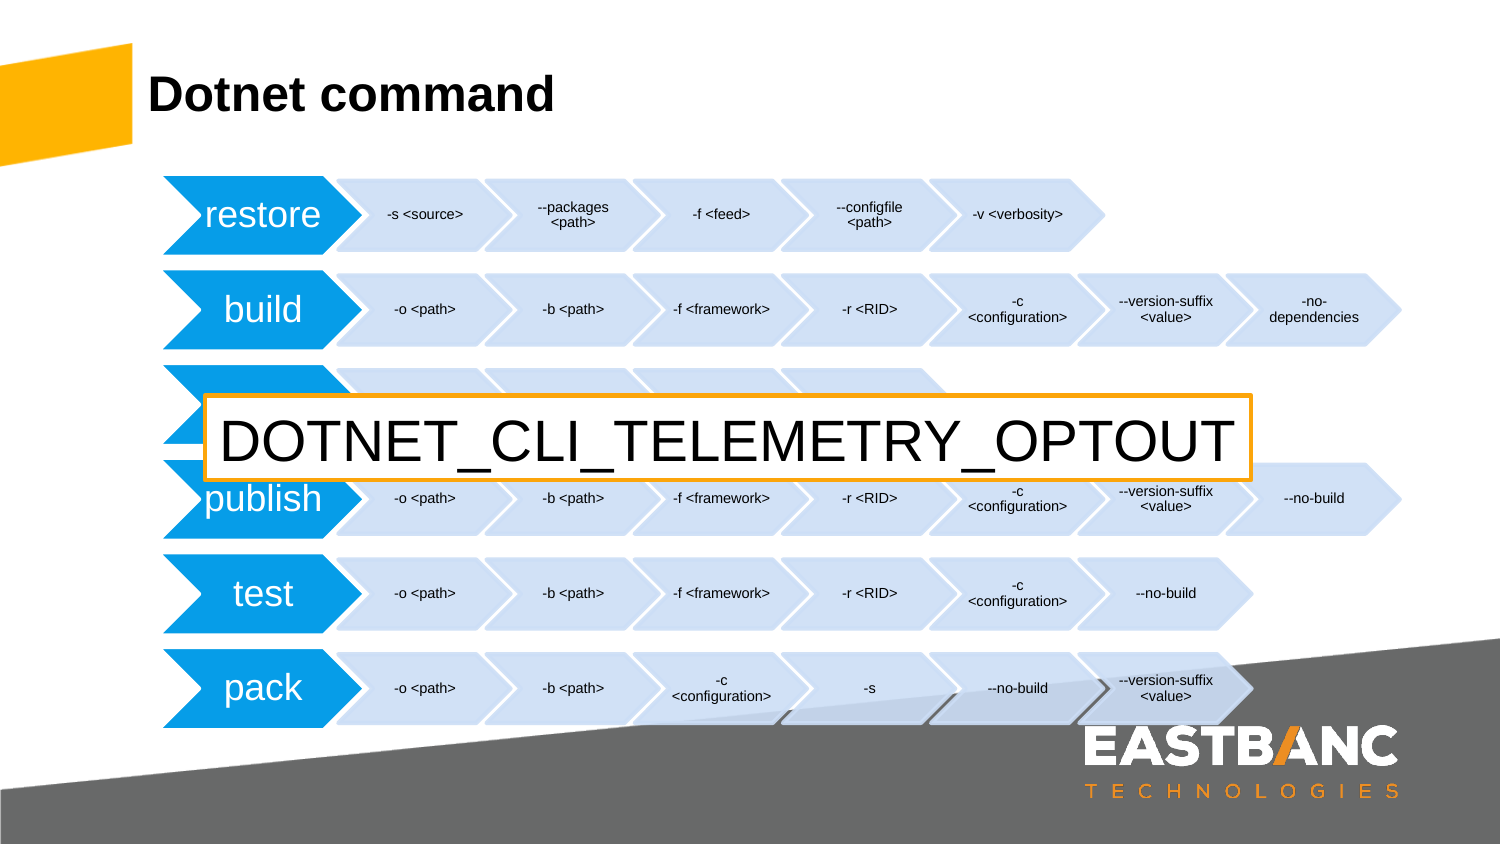

# Dotnet command
restore
-s <source>
--packages <path>
-f <feed>
--configfile <path>
-v <verbosity>
build
-o <path>
-b <path>
-f <framework>
-r <RID>
-c <configuration>
--version-suffix <value>
-no-dependencies
run
-f <framework>
-c <configuration>
-p <path>
<runtime args>
publish
-o <path>
-b <path>
-f <framework>
-r <RID>
-c <configuration>
--version-suffix <value>
--no-build
test
-o <path>
-b <path>
-f <framework>
-r <RID>
-c <configuration>
--no-build
pack
-o <path>
-b <path>
-c <configuration>
-s
--no-build
--version-suffix <value>
DOTNET_CLI_TELEMETRY_OPTOUT